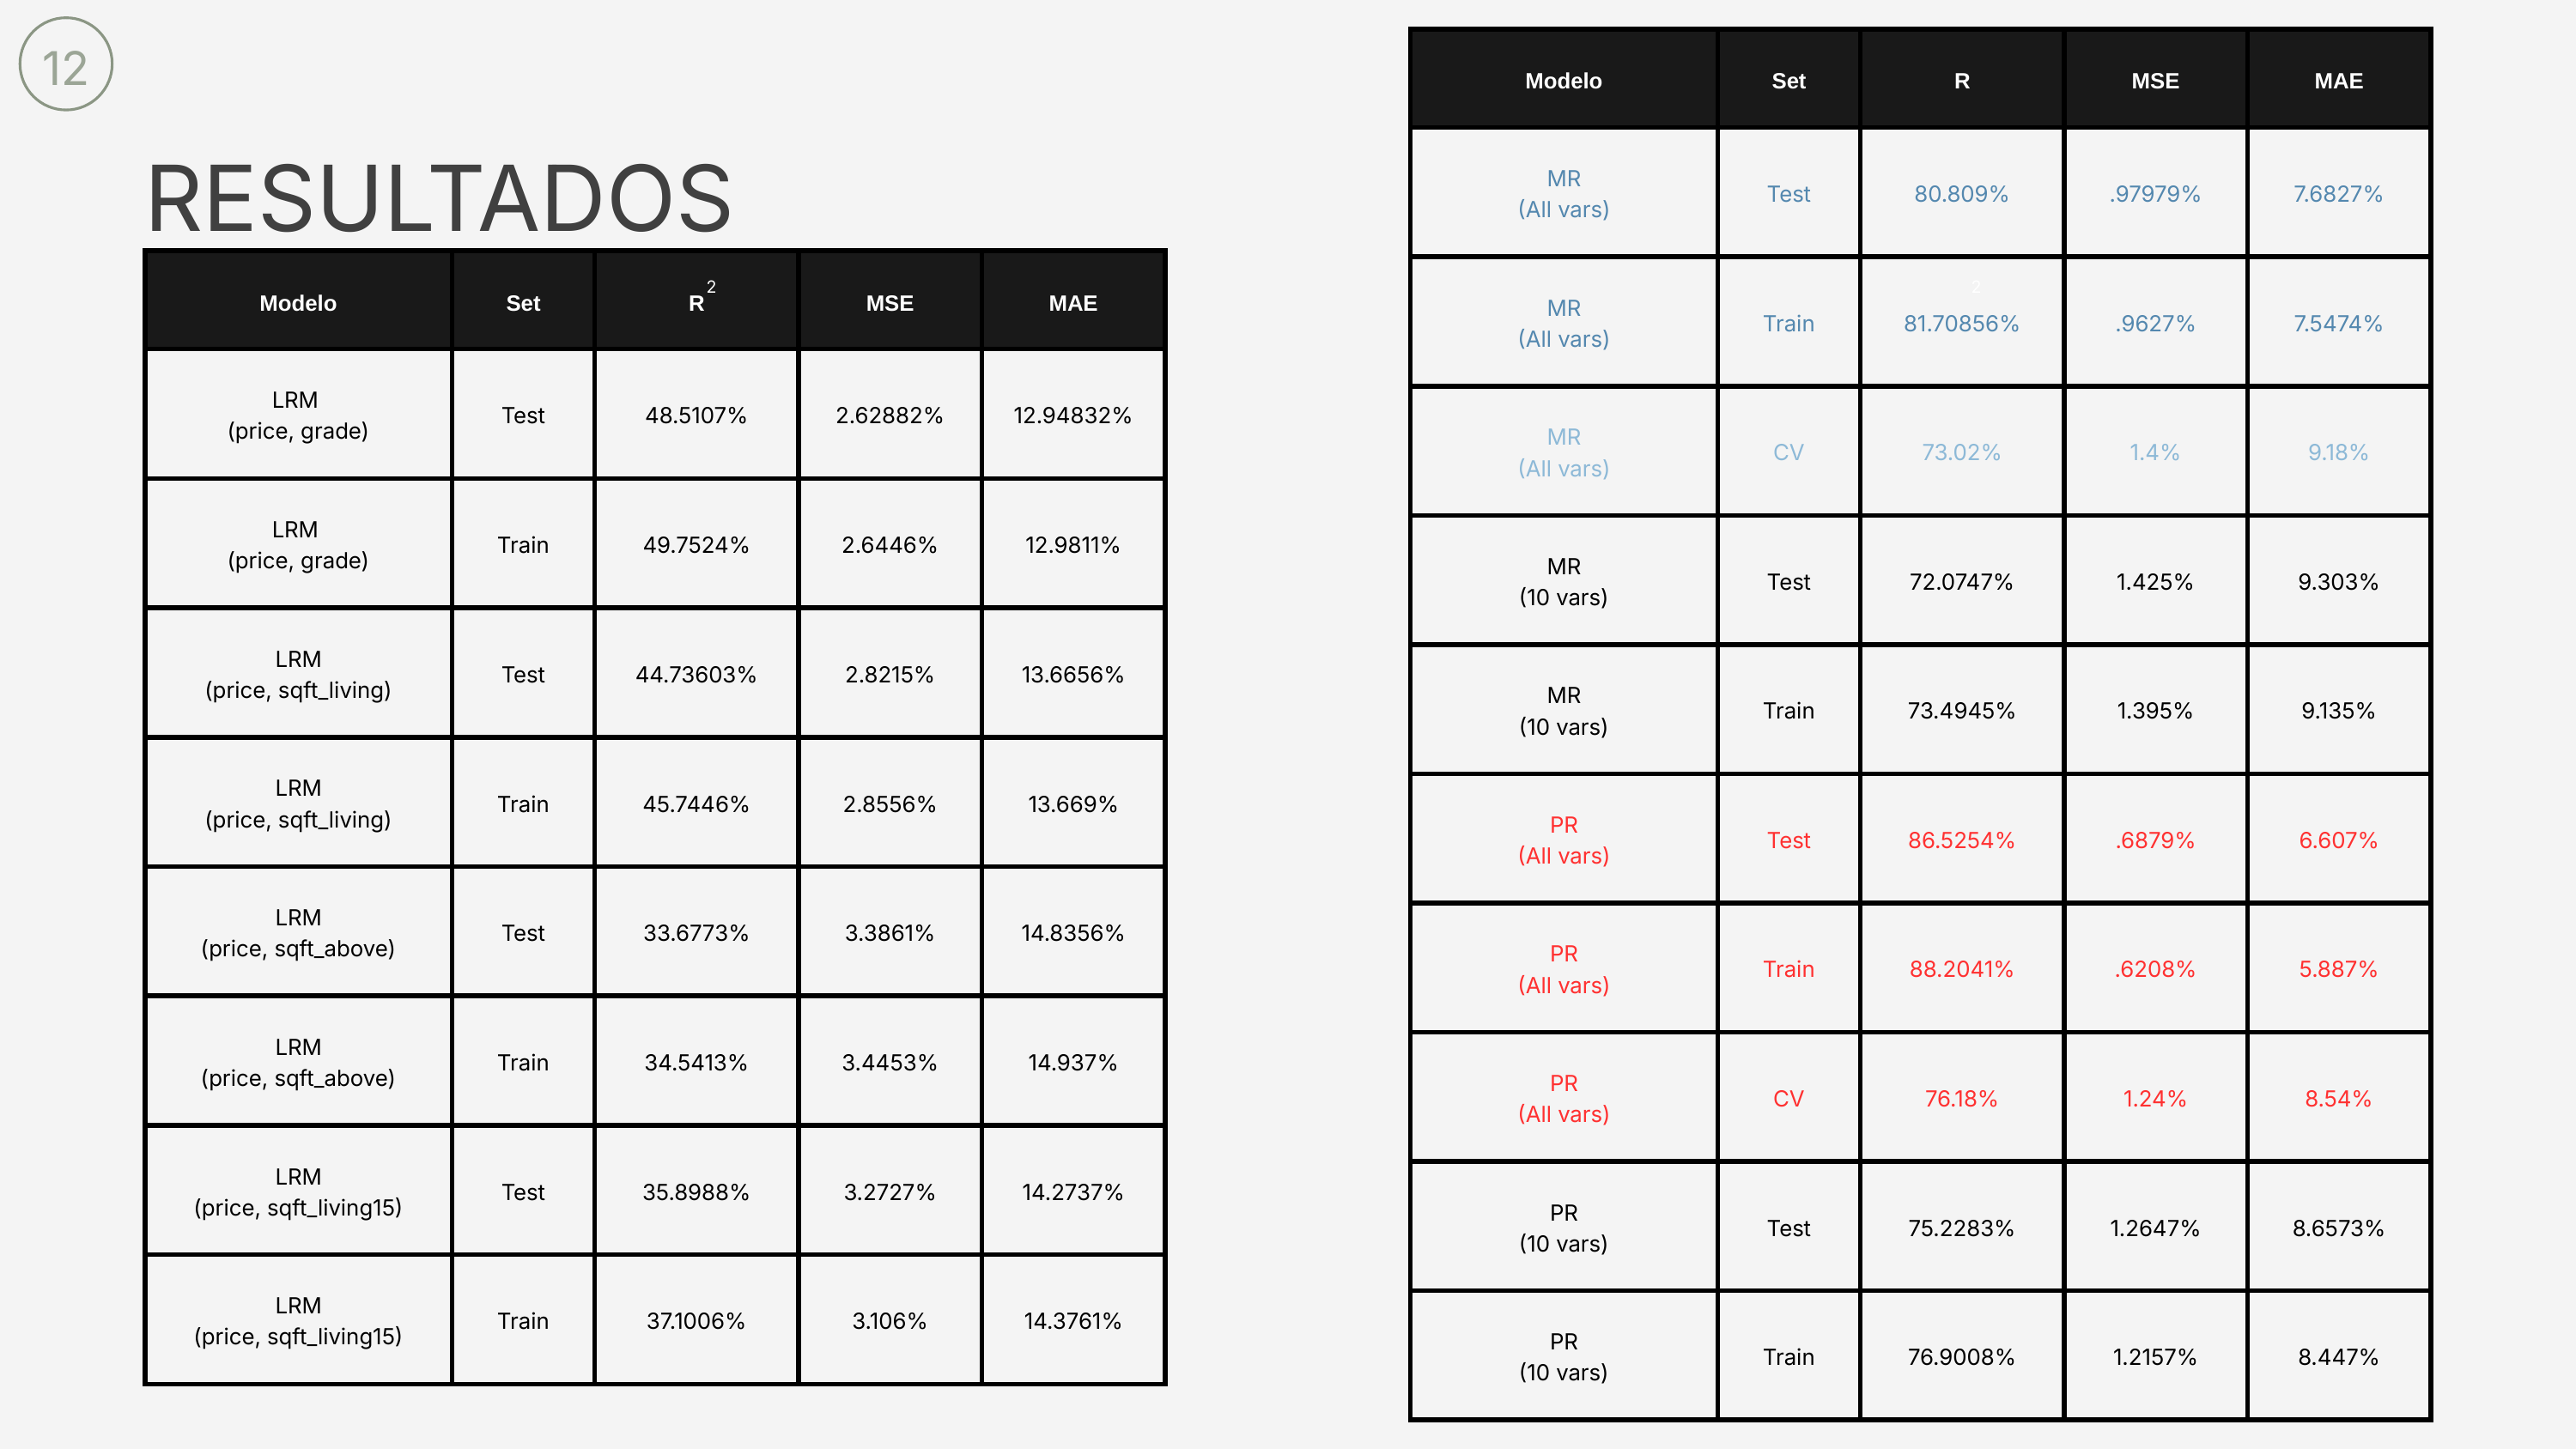

12
| Modelo | Set | R | MSE | MAE |
| --- | --- | --- | --- | --- |
| MR (All vars) | Test | 80.809% | .97979% | 7.6827% |
| MR (All vars) | Train | 81.70856% | .9627% | 7.5474% |
| MR (All vars) | CV | 73.02% | 1.4% | 9.18% |
| MR (10 vars) | Test | 72.0747% | 1.425% | 9.303% |
| MR (10 vars) | Train | 73.4945% | 1.395% | 9.135% |
| PR (All vars) | Test | 86.5254% | .6879% | 6.607% |
| PR (All vars) | Train | 88.2041% | .6208% | 5.887% |
| PR (All vars) | CV | 76.18% | 1.24% | 8.54% |
| PR (10 vars) | Test | 75.2283% | 1.2647% | 8.6573% |
| PR (10 vars) | Train | 76.9008% | 1.2157% | 8.447% |
RESULTADOS
| Modelo | Set | R | MSE | MAE |
| --- | --- | --- | --- | --- |
| LRM (price, grade) | Test | 48.5107% | 2.62882% | 12.94832% |
| LRM (price, grade) | Train | 49.7524% | 2.6446% | 12.9811% |
| LRM (price, sqft\_living) | Test | 44.73603% | 2.8215% | 13.6656% |
| LRM (price, sqft\_living) | Train | 45.7446% | 2.8556% | 13.669% |
| LRM (price, sqft\_above) | Test | 33.6773% | 3.3861% | 14.8356% |
| LRM (price, sqft\_above) | Train | 34.5413% | 3.4453% | 14.937% |
| LRM (price, sqft\_living15) | Test | 35.8988% | 3.2727% | 14.2737% |
| LRM (price, sqft\_living15) | Train | 37.1006% | 3.106% | 14.3761% |
2
2